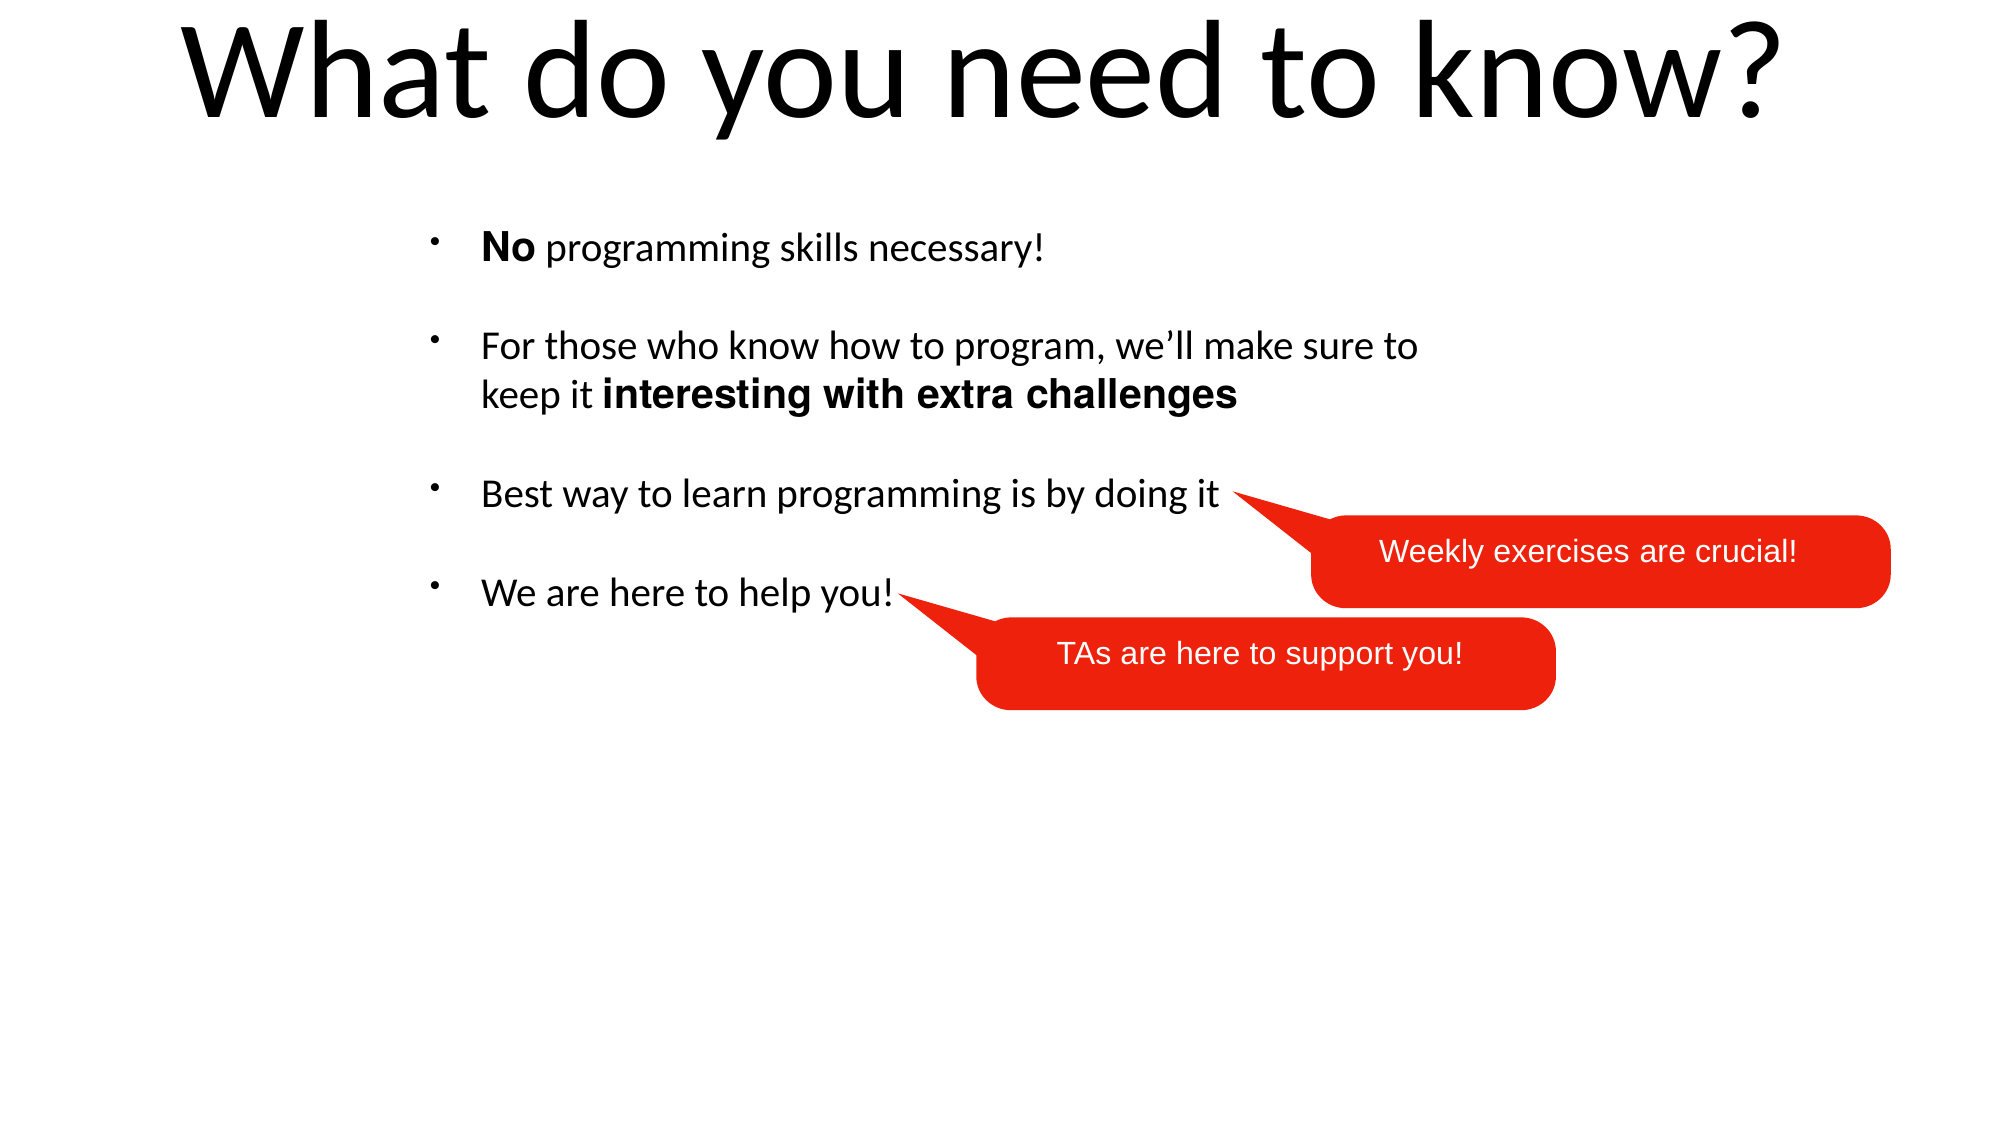

# What do you need to know?
No programming skills necessary!

For those who know how to program, we’ll make sure to keep it interesting with extra challenges

Best way to learn programming is by doing it

We are here to help you!

      Weekly exercises are crucial!

                 TAs are here to support you!
Ask questions! Try things out!